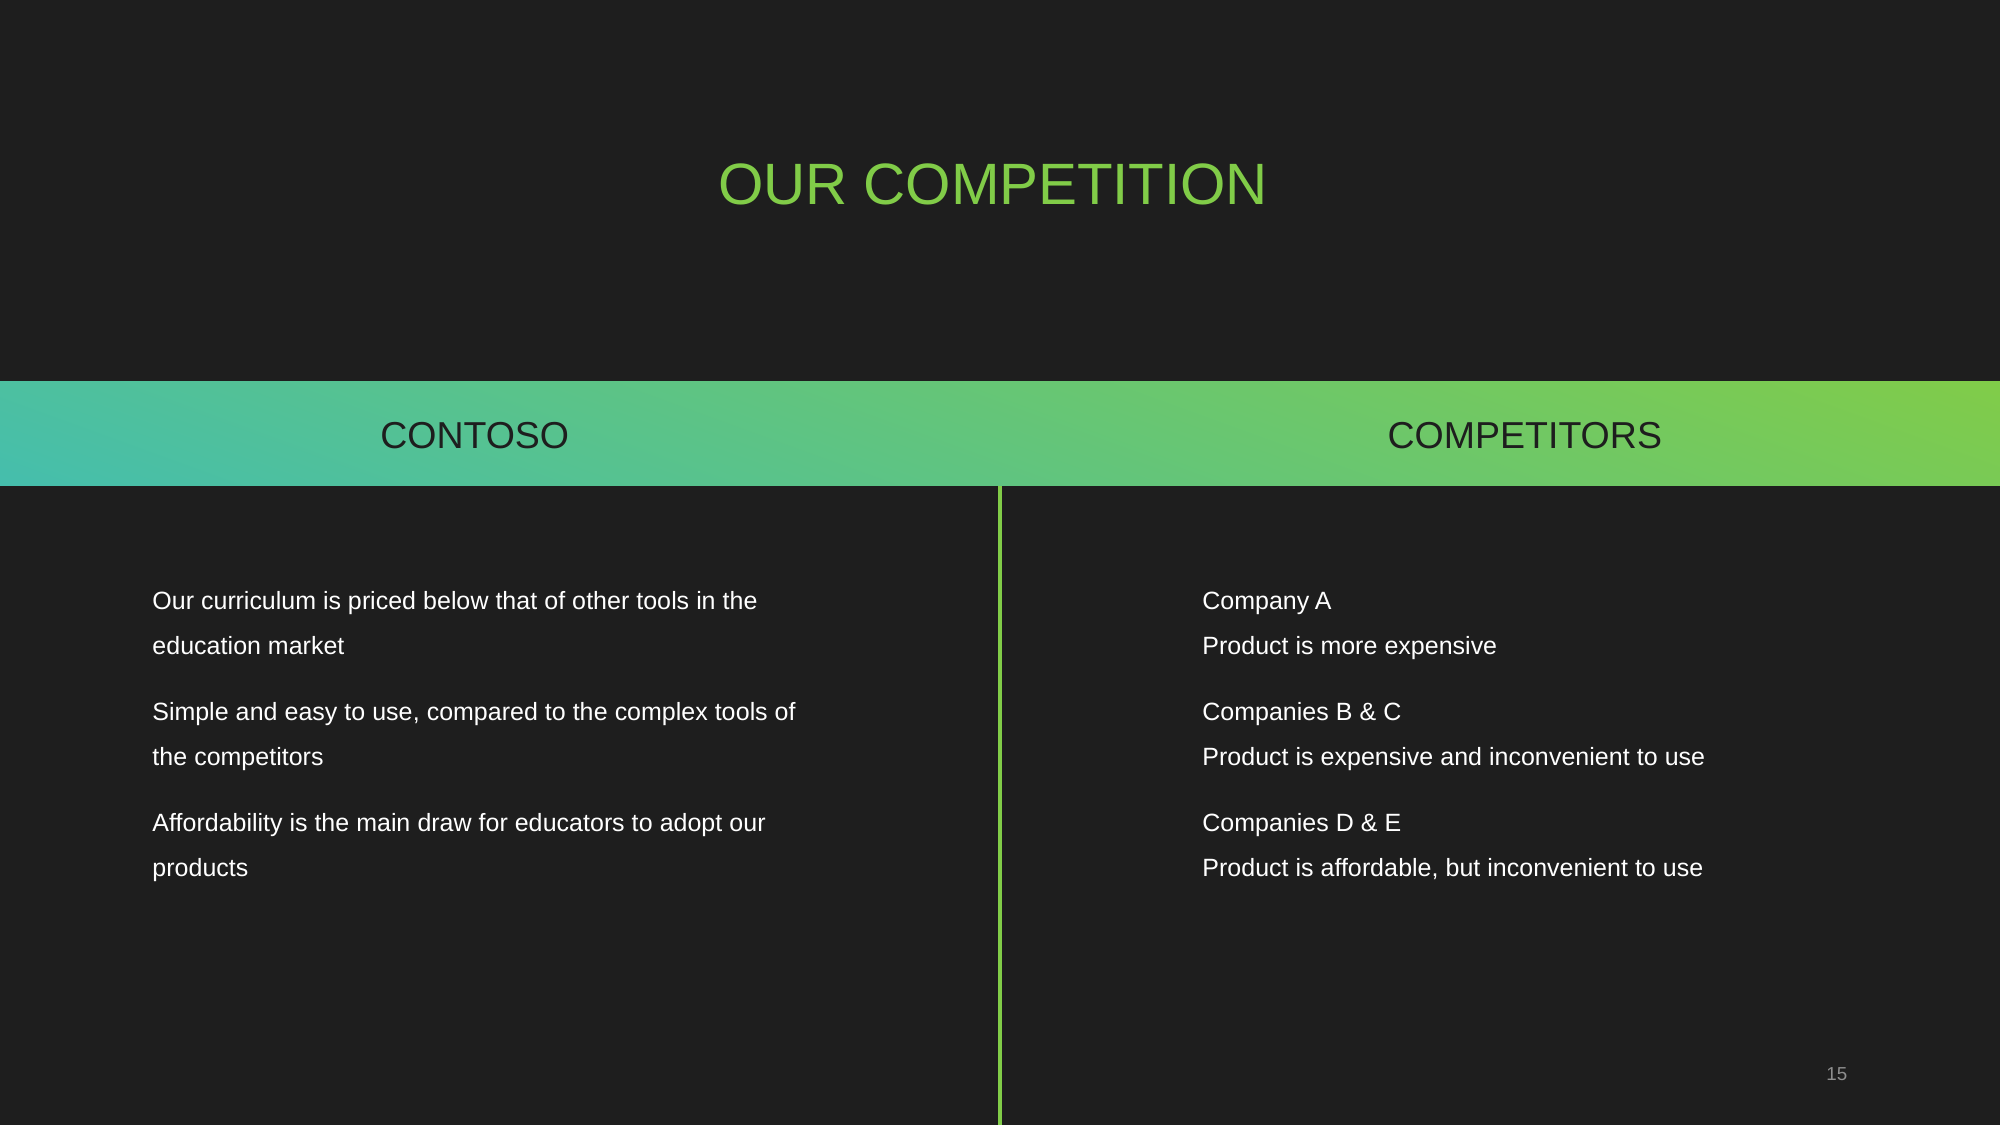

# Our competition
Contoso
Competitors
Our curriculum is priced below that of other tools in the education market
Simple and easy to use, compared to the complex tools of the competitors
Affordability is the main draw for educators to adopt our products
Company A
Product is more expensive
Companies B & C
Product is expensive and inconvenient to use
Companies D & E
Product is affordable, but inconvenient to use

15